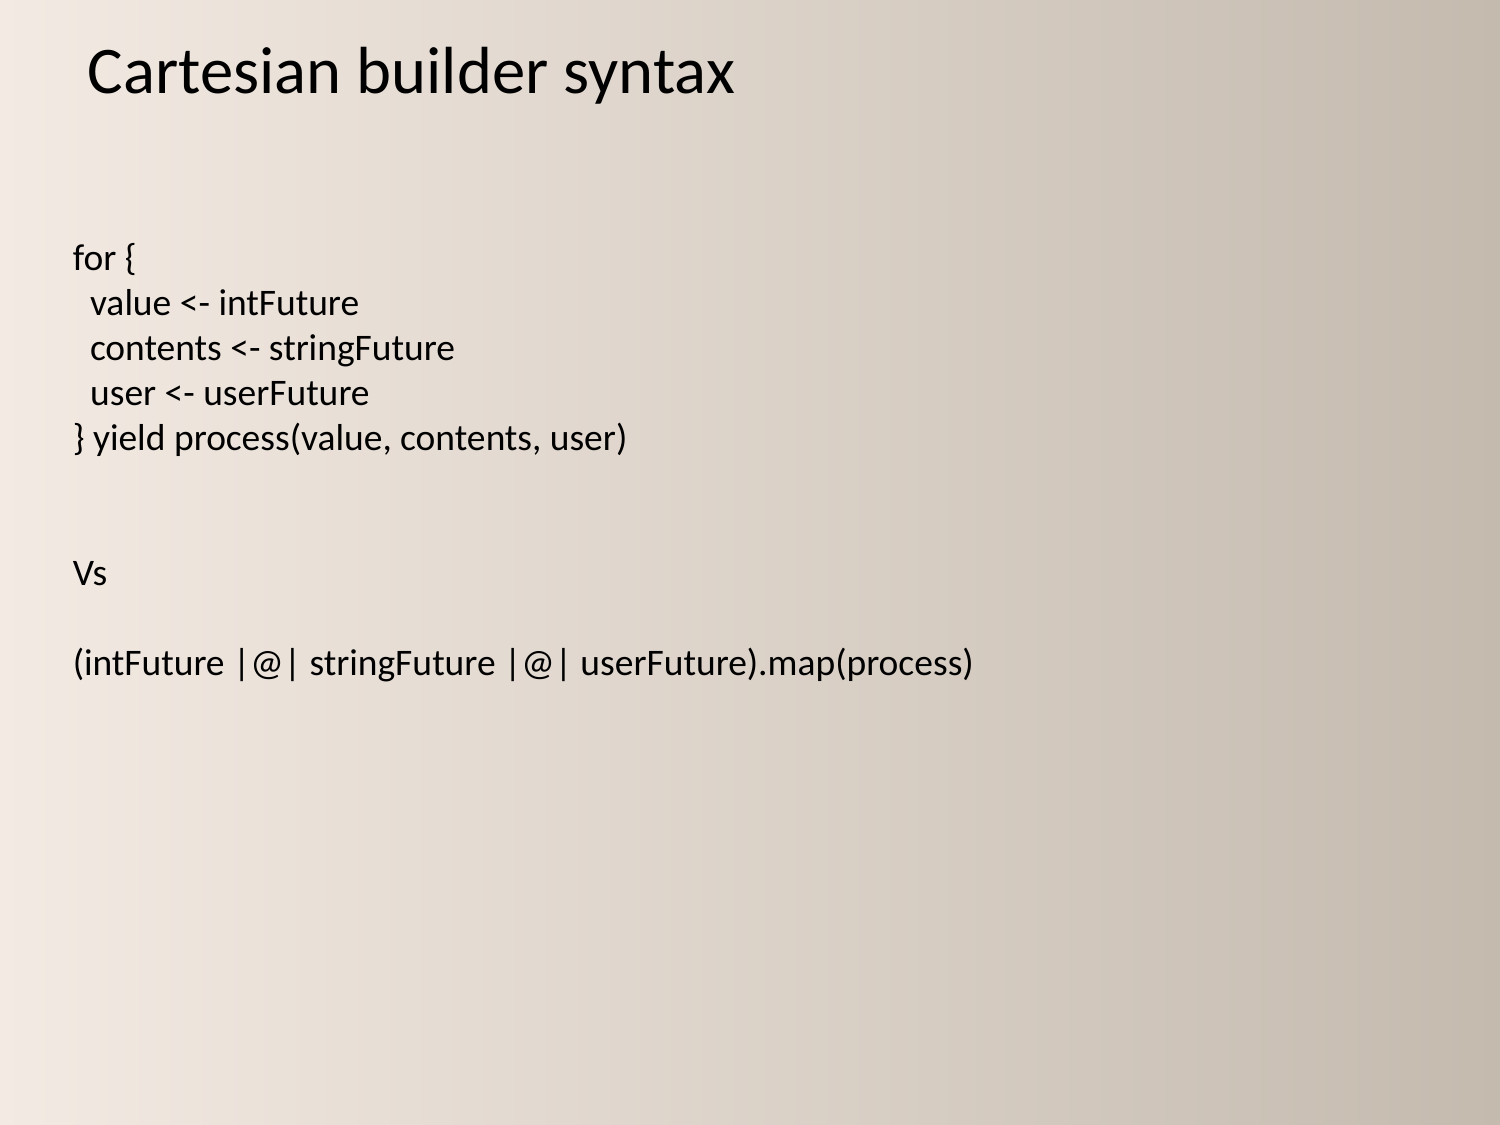

Cartesian builder syntax
for {
  value <- intFuture
  contents <- stringFuture
  user <- userFuture
} yield process(value, contents, user)

Vs

(intFuture |@| stringFuture |@| userFuture).map(process)